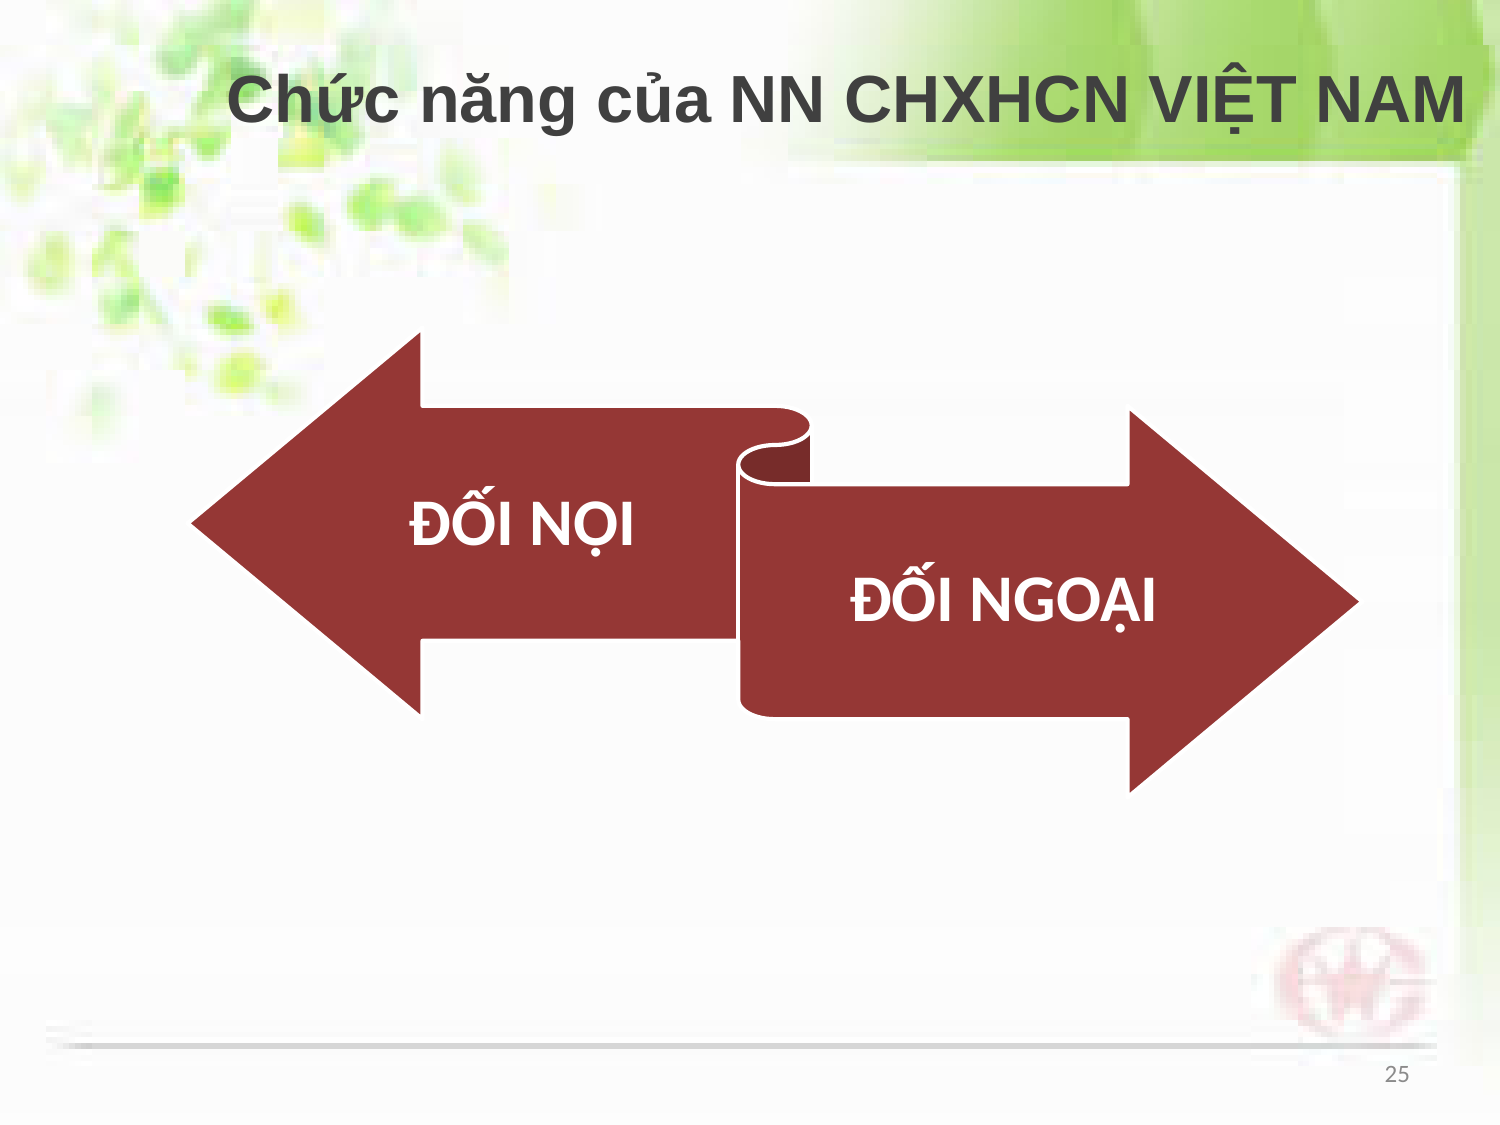

Chức năng của NN CHXHCN VIỆT NAM
ĐỐI NỘI
ĐỐI NGOẠI
25